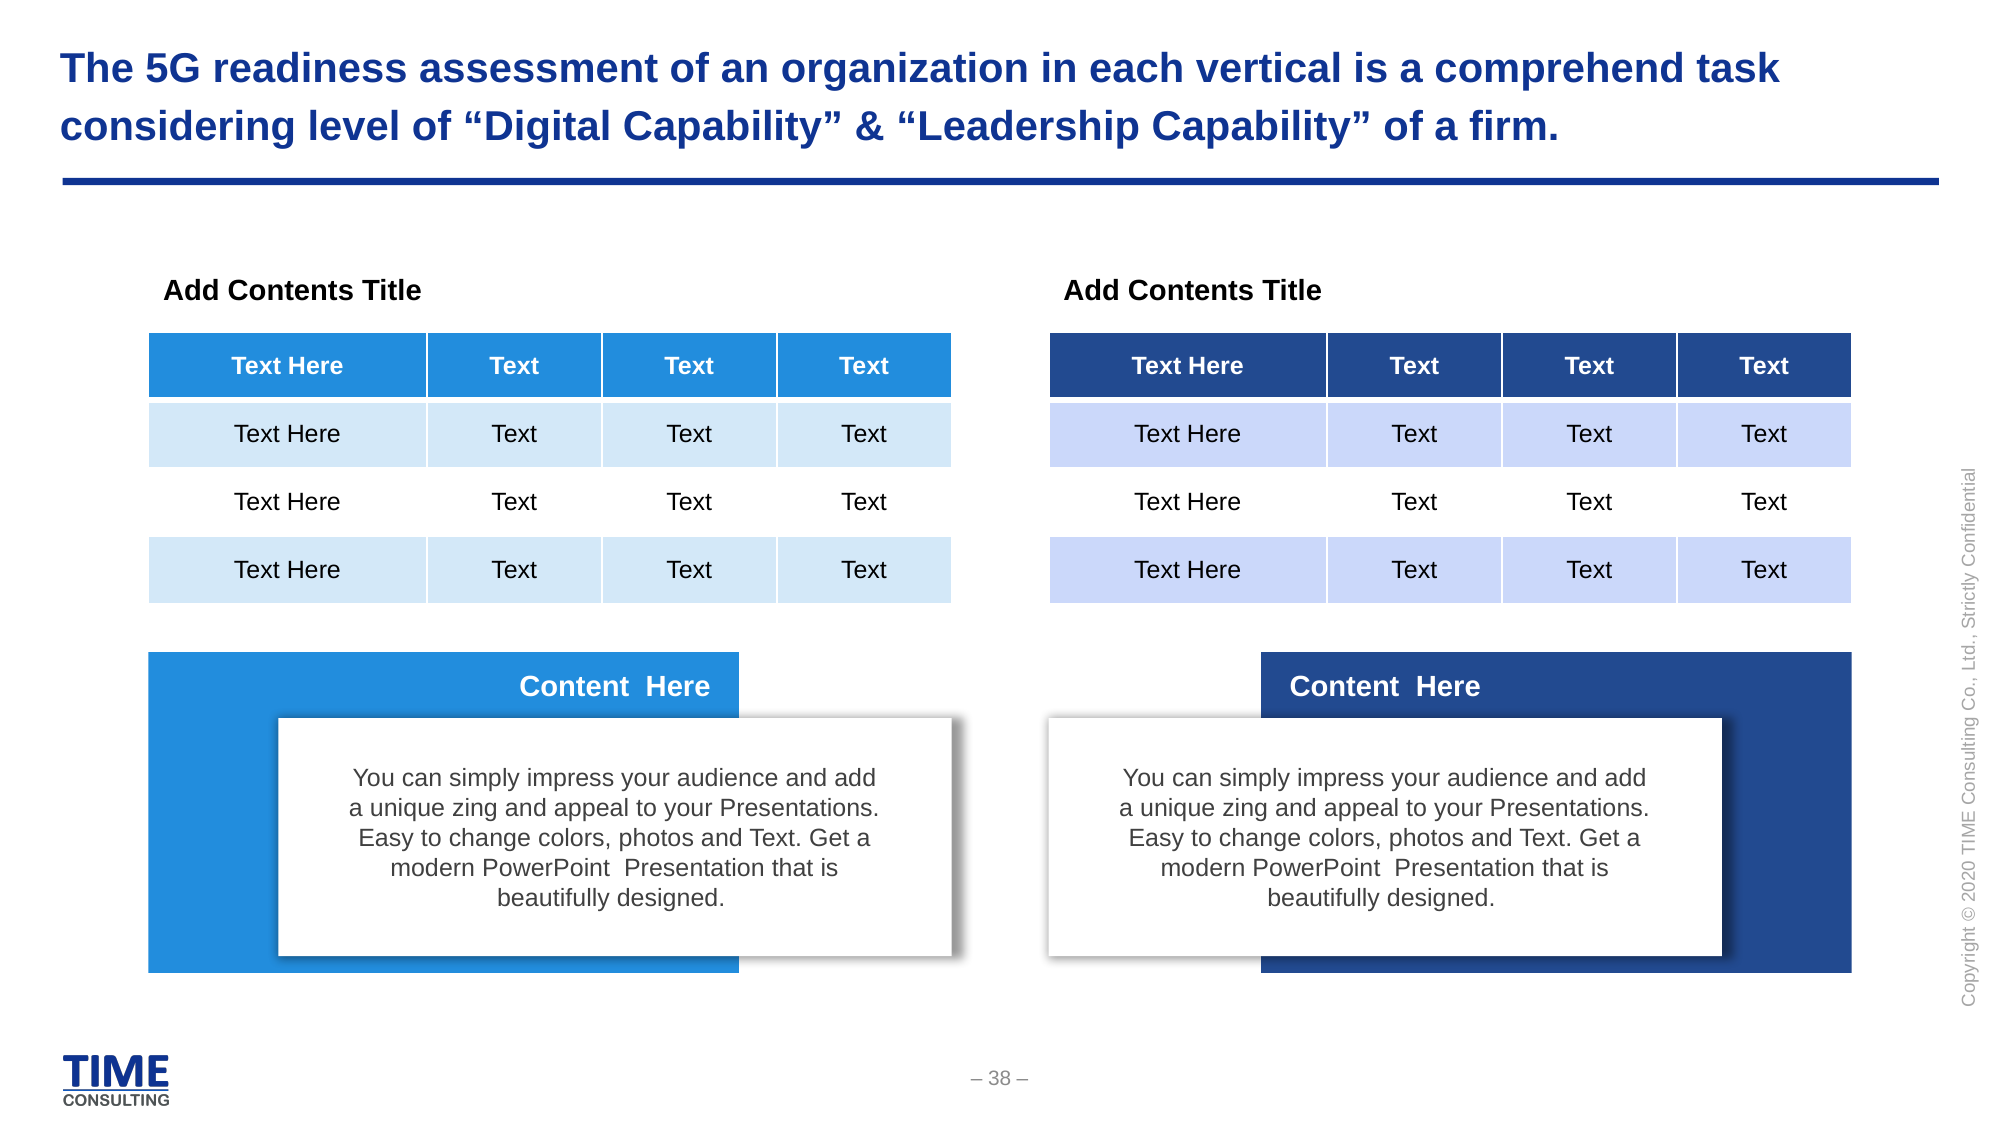

# The 5G readiness assessment of an organization in each vertical is a comprehend task considering level of “Digital Capability” & “Leadership Capability” of a firm.
Add Contents Title
Add Contents Title
| Text Here | Text | Text | Text |
| --- | --- | --- | --- |
| Text Here | Text | Text | Text |
| Text Here | Text | Text | Text |
| Text Here | Text | Text | Text |
| Text Here | Text | Text | Text |
| --- | --- | --- | --- |
| Text Here | Text | Text | Text |
| Text Here | Text | Text | Text |
| Text Here | Text | Text | Text |

Content  Here
Content  Here

You can simply impress your audience and add a unique zing and appeal to your Presentations. Easy to change colors, photos and Text. Get a modern PowerPoint  Presentation that is beautifully designed.
You can simply impress your audience and add a unique zing and appeal to your Presentations. Easy to change colors, photos and Text. Get a modern PowerPoint  Presentation that is beautifully designed.